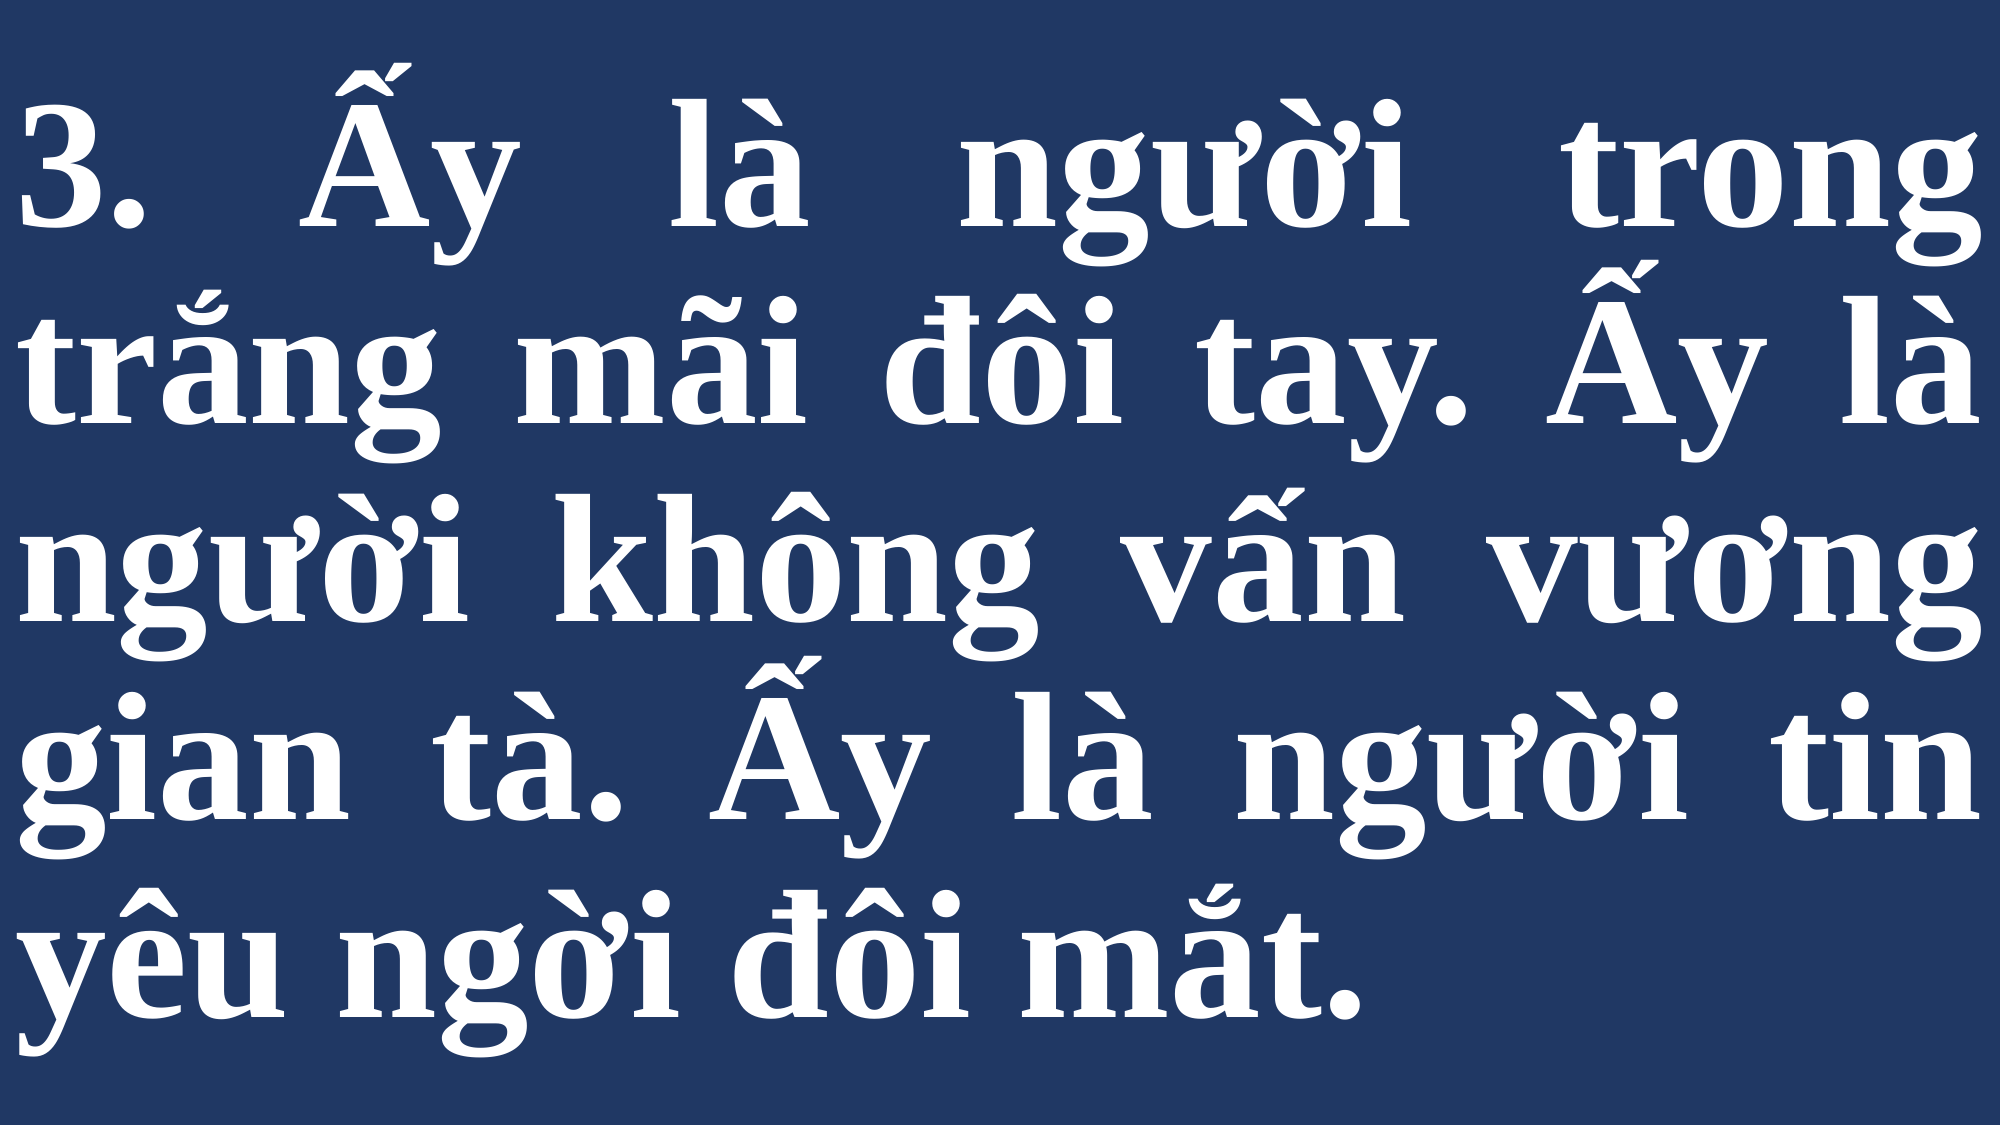

# 3. Ấy là người trong trắng mãi đôi tay. Ấy là người không vấn vương gian tà. Ấy là người tin yêu ngời đôi mắt.